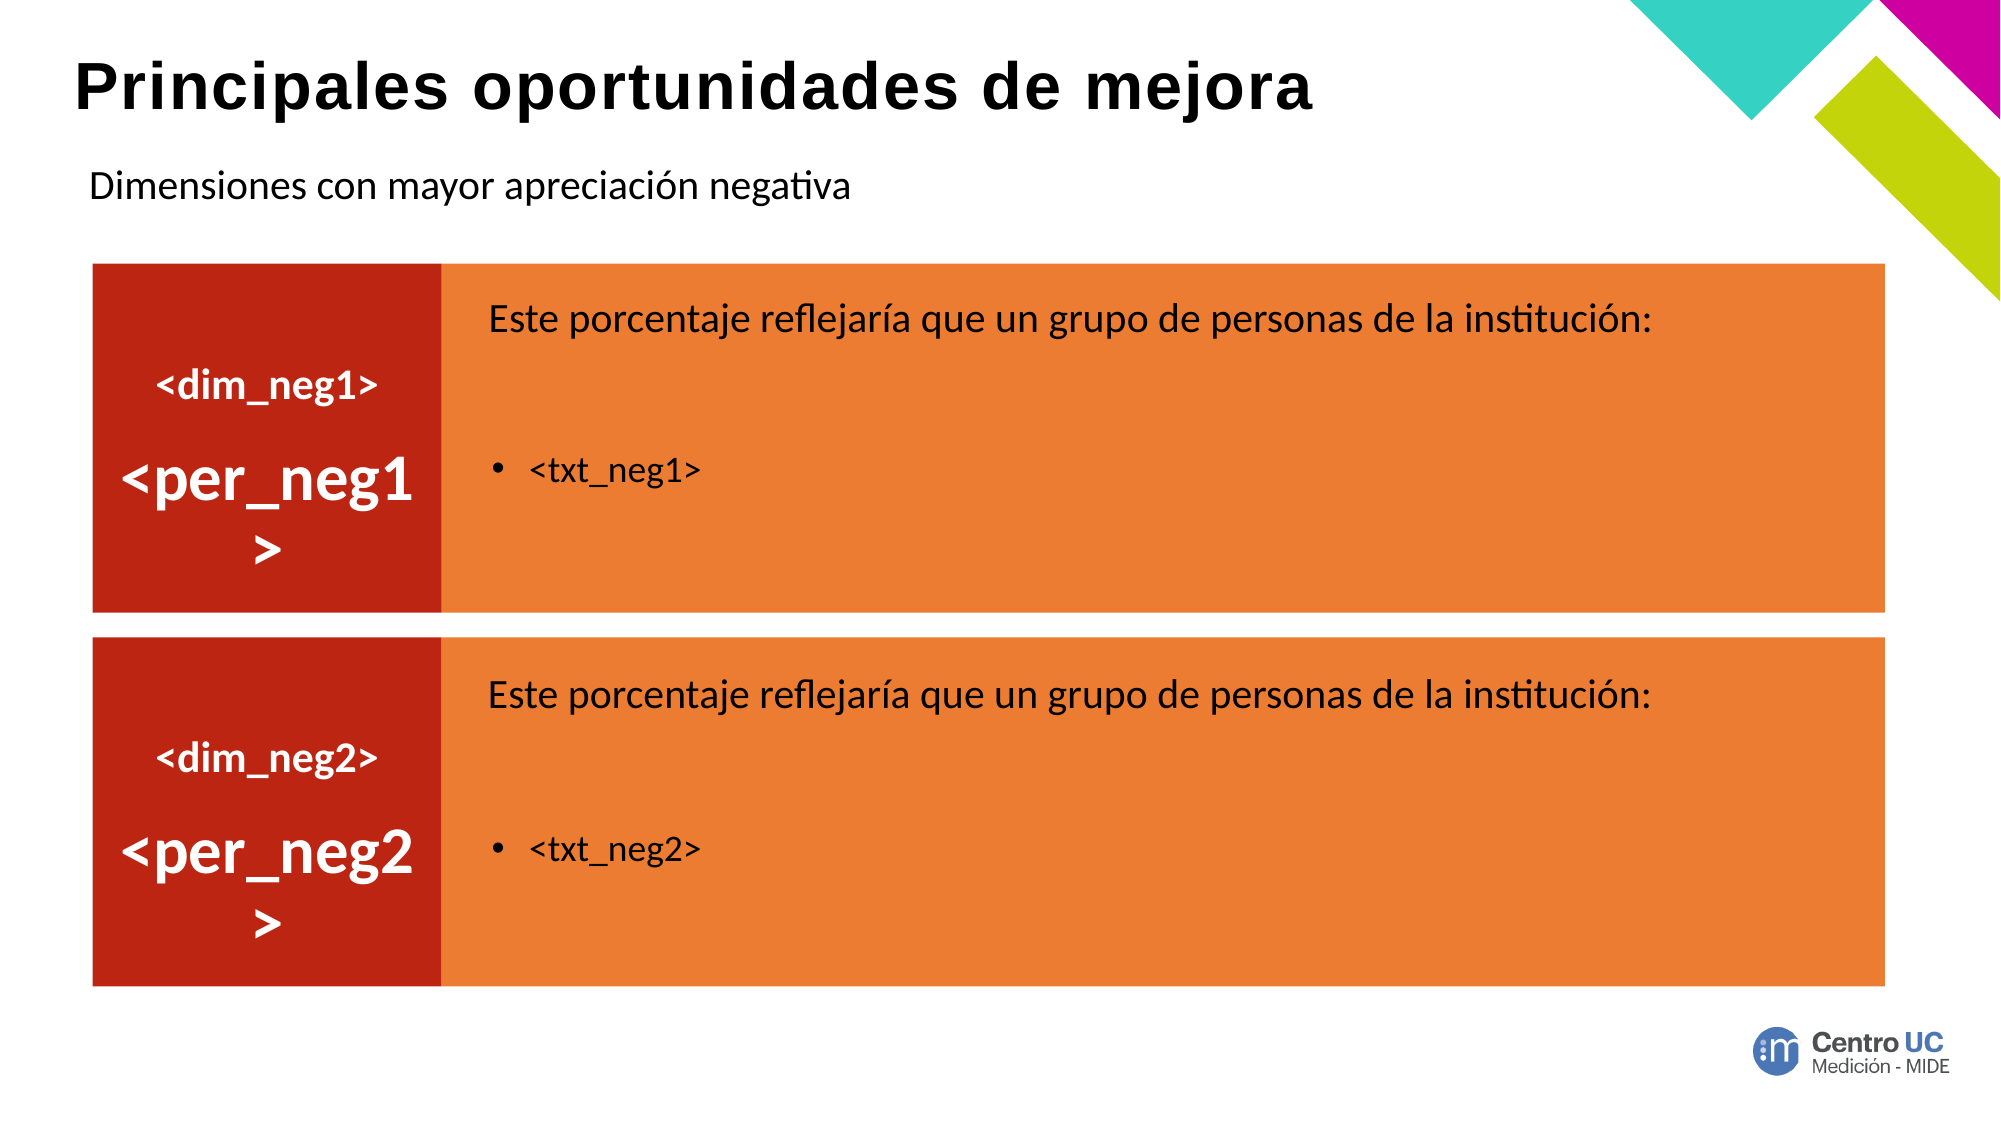

# Principales oportunidades de mejora
Dimensiones con mayor apreciación negativa
Este porcentaje reflejaría que un grupo de personas de la institución:
<dim_neg1>
<txt_neg1>
<per_neg1>
Este porcentaje reflejaría que un grupo de personas de la institución:
<dim_neg2>
<txt_neg2>
<per_neg2>